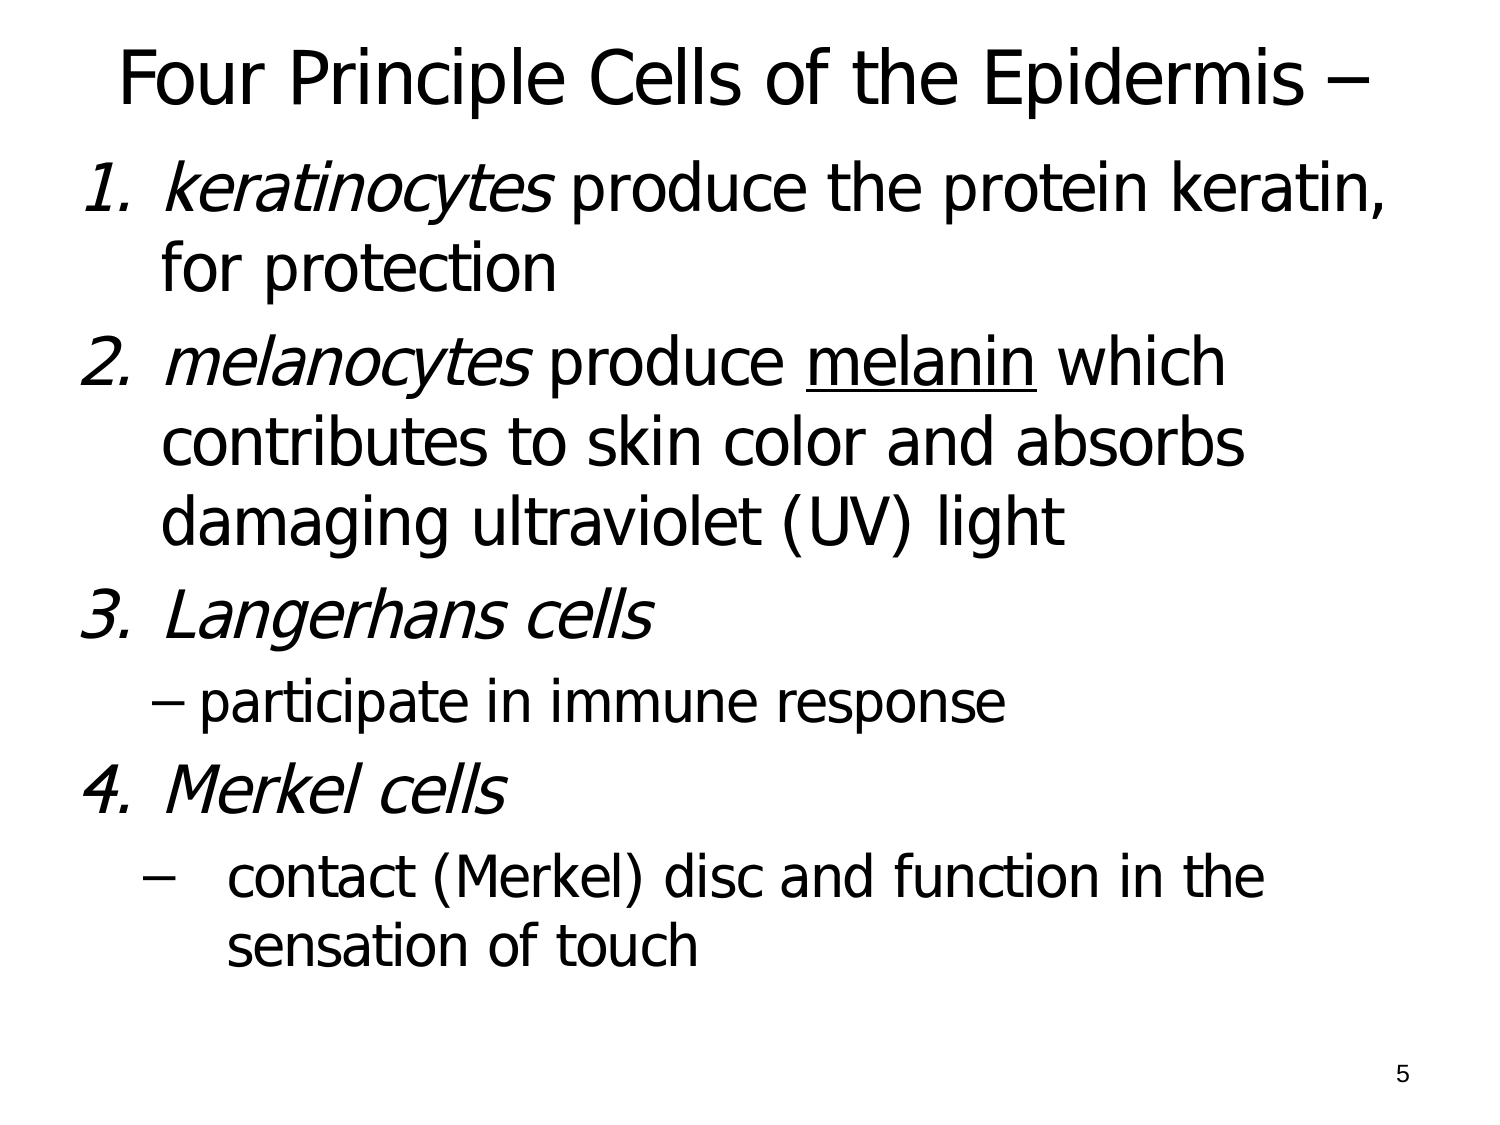

# Four Principle Cells of the Epidermis –
keratinocytes produce the protein keratin, for protection
melanocytes produce melanin which contributes to skin color and absorbs damaging ultraviolet (UV) light
Langerhans cells
participate in immune response
Merkel cells
contact (Merkel) disc and function in the sensation of touch
5